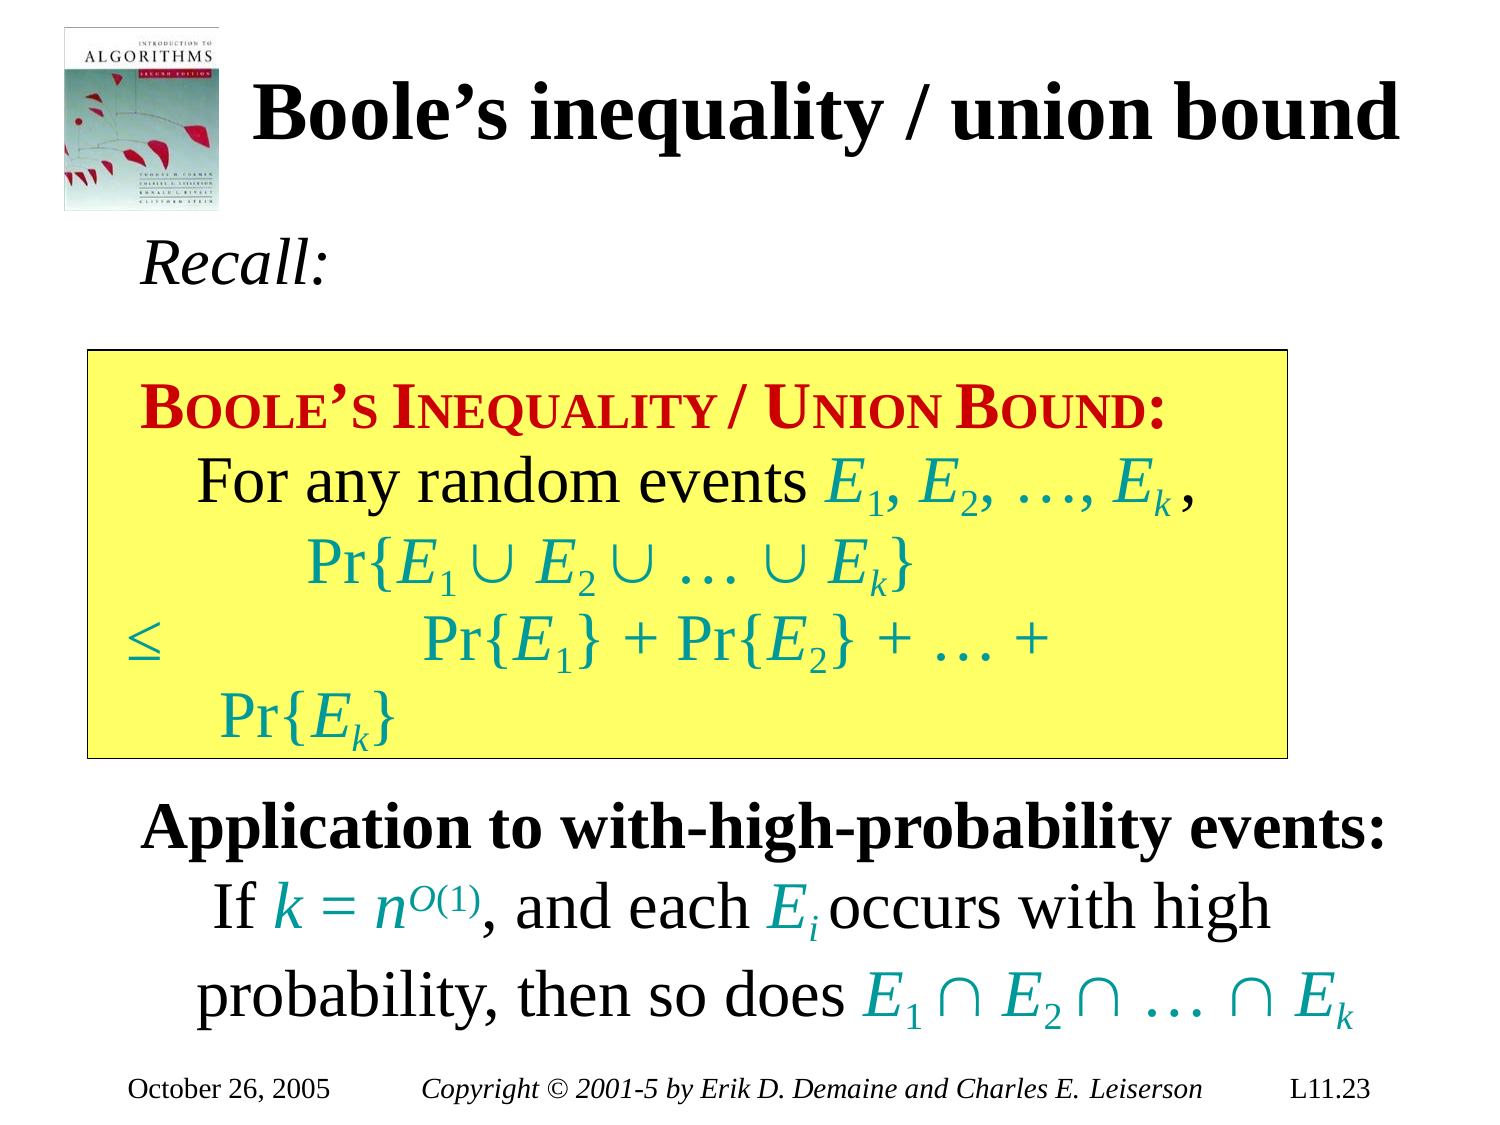

# Boole’s inequality / union bound
Recall:
BOOLE’S INEQUALITY / UNION BOUND:
For any random events E1, E2, …, Ek ,  Pr{E1 ∪ E2 ∪ … ∪ Ek}
≤	Pr{E1} + Pr{E2} + … + Pr{Ek}
Application to with-high-probability events:  If k = nO(1), and each Ei occurs with high  probability, then so does E1 ∩ E2 ∩ … ∩ Ek
October 26, 2005
Copyright © 2001-5 by Erik D. Demaine and Charles E. Leiserson
L11.23